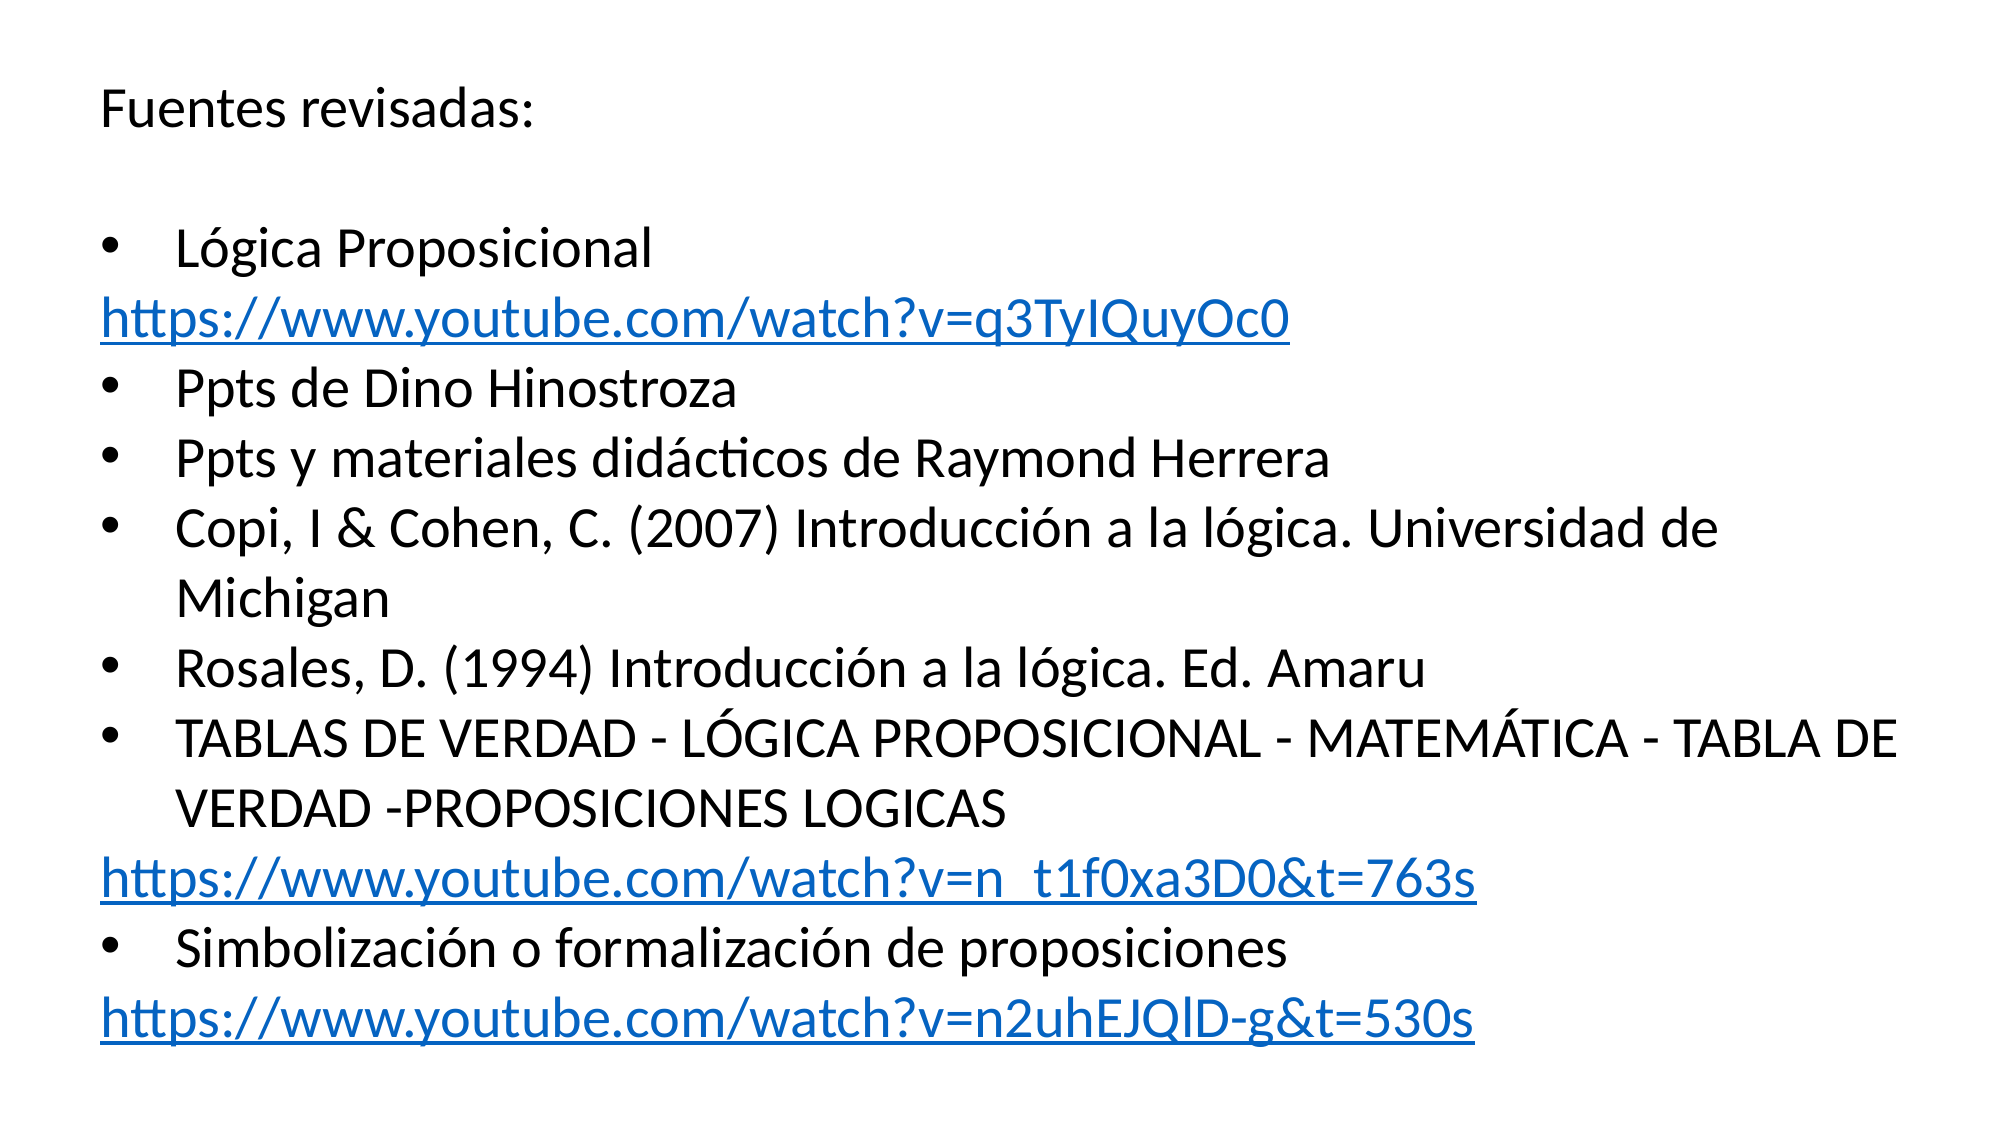

Fuentes revisadas:

Lógica Proposicional
https://www.youtube.com/watch?v=q3TyIQuyOc0
Ppts de Dino Hinostroza
Ppts y materiales didácticos de Raymond Herrera
Copi, I & Cohen, C. (2007) Introducción a la lógica. Universidad de Michigan
Rosales, D. (1994) Introducción a la lógica. Ed. Amaru
TABLAS DE VERDAD - LÓGICA PROPOSICIONAL - MATEMÁTICA - TABLA DE VERDAD -PROPOSICIONES LOGICAS
https://www.youtube.com/watch?v=n_t1f0xa3D0&t=763s
Simbolización o formalización de proposiciones
https://www.youtube.com/watch?v=n2uhEJQlD-g&t=530s